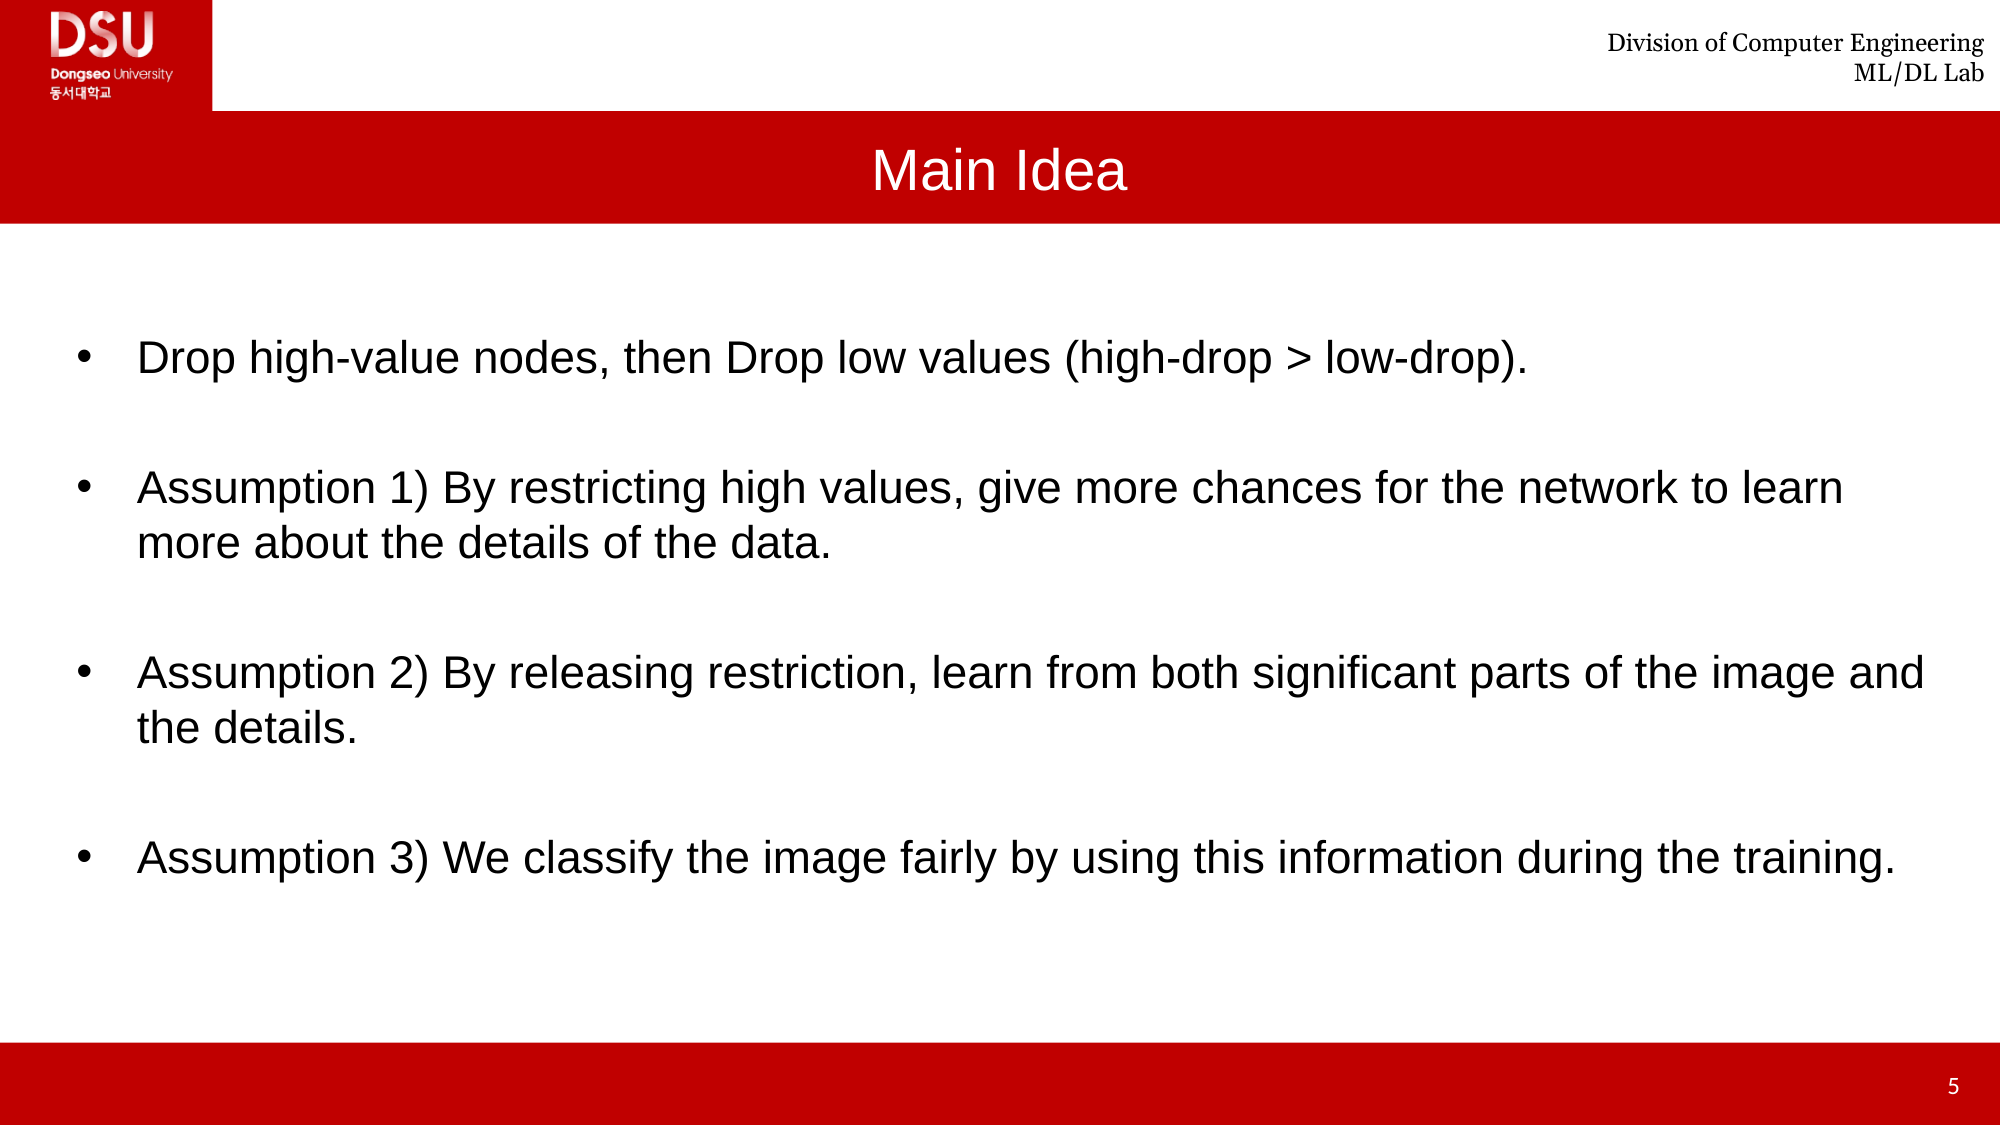

# Main Idea
Drop high-value nodes, then Drop low values (high-drop > low-drop).

Assumption 1) By restricting high values, give more chances for the network to learn more about the details of the data.

Assumption 2) By releasing restriction, learn from both significant parts of the image and the details.

Assumption 3) We classify the image fairly by using this information during the training.

5